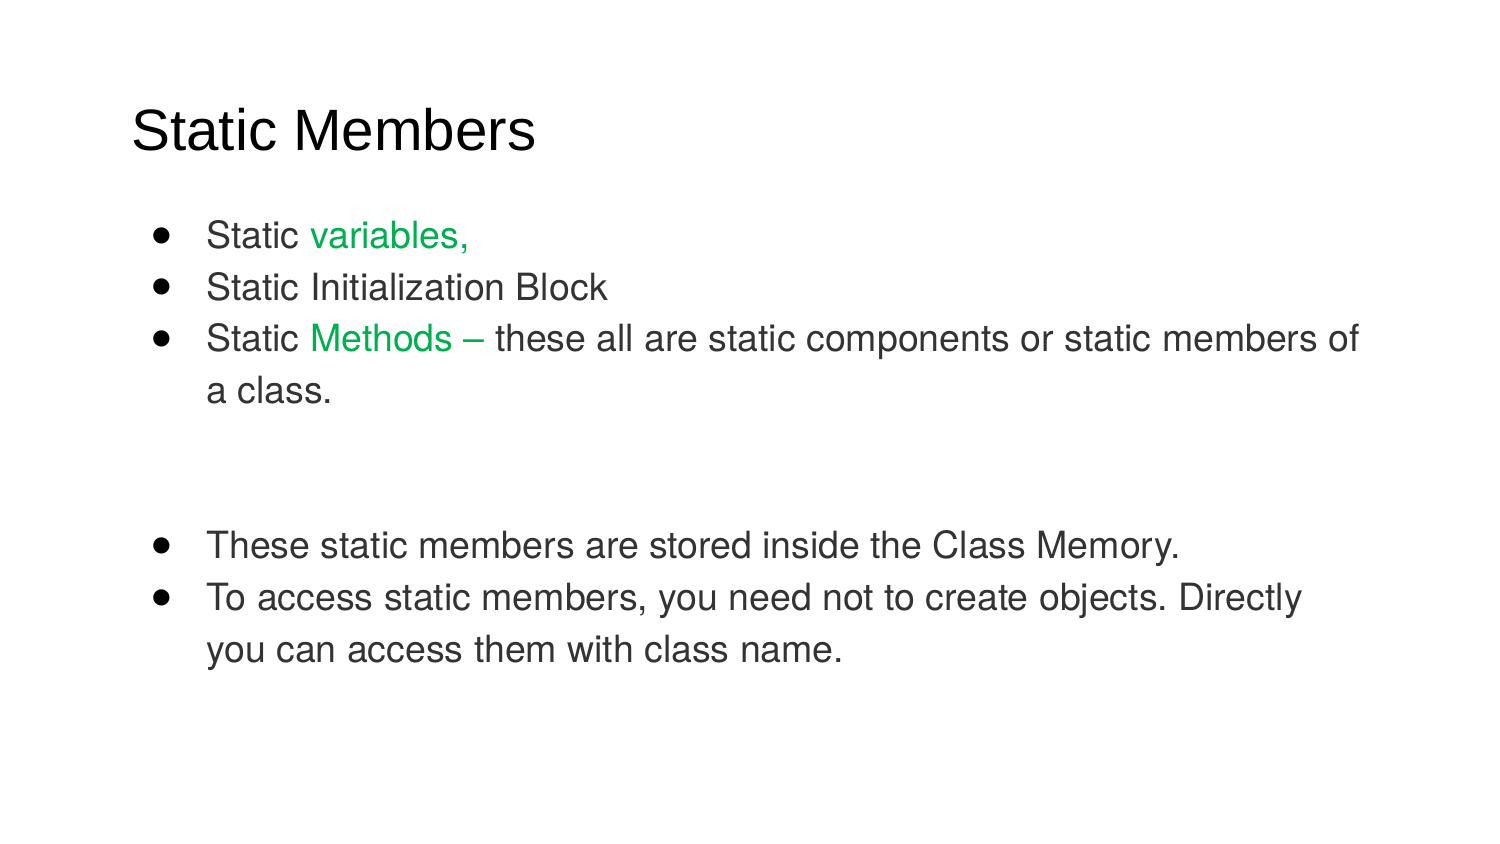

# Static Members
Static variables,
Static Initialization Block
Static Methods – these all are static components or static members of a class.

These static members are stored inside the Class Memory.
To access static members, you need not to create objects. Directly you can access them with class name.